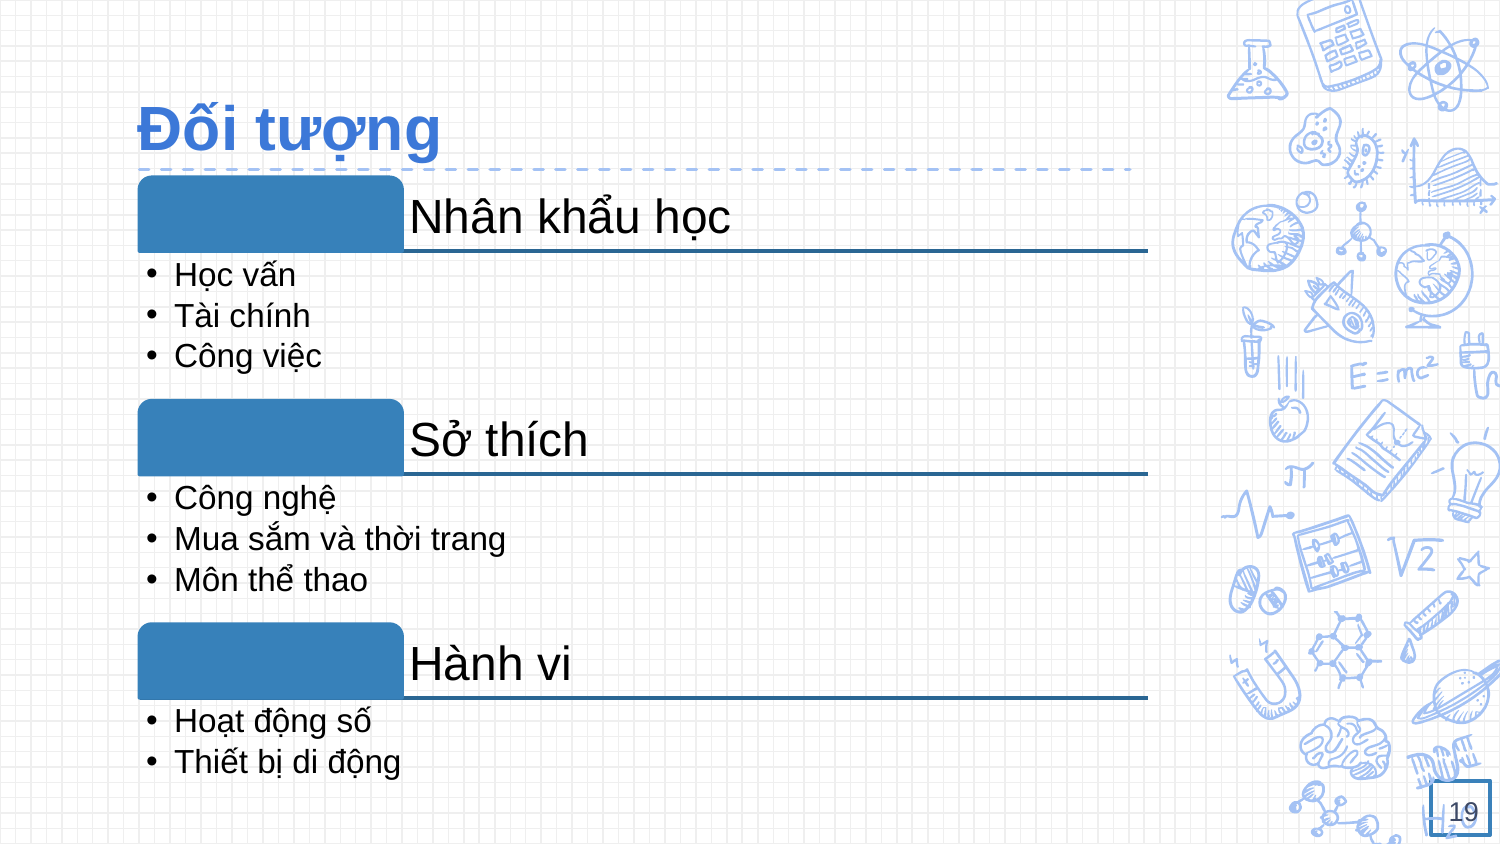

# Đối tượng

Nhân khẩu học

Học vấn
Tài chính
Công việc

Sở thích

Công nghệ
Mua sắm và thời trang
Môn thể thao

Hành vi

Hoạt động số
Thiết bị di động
19